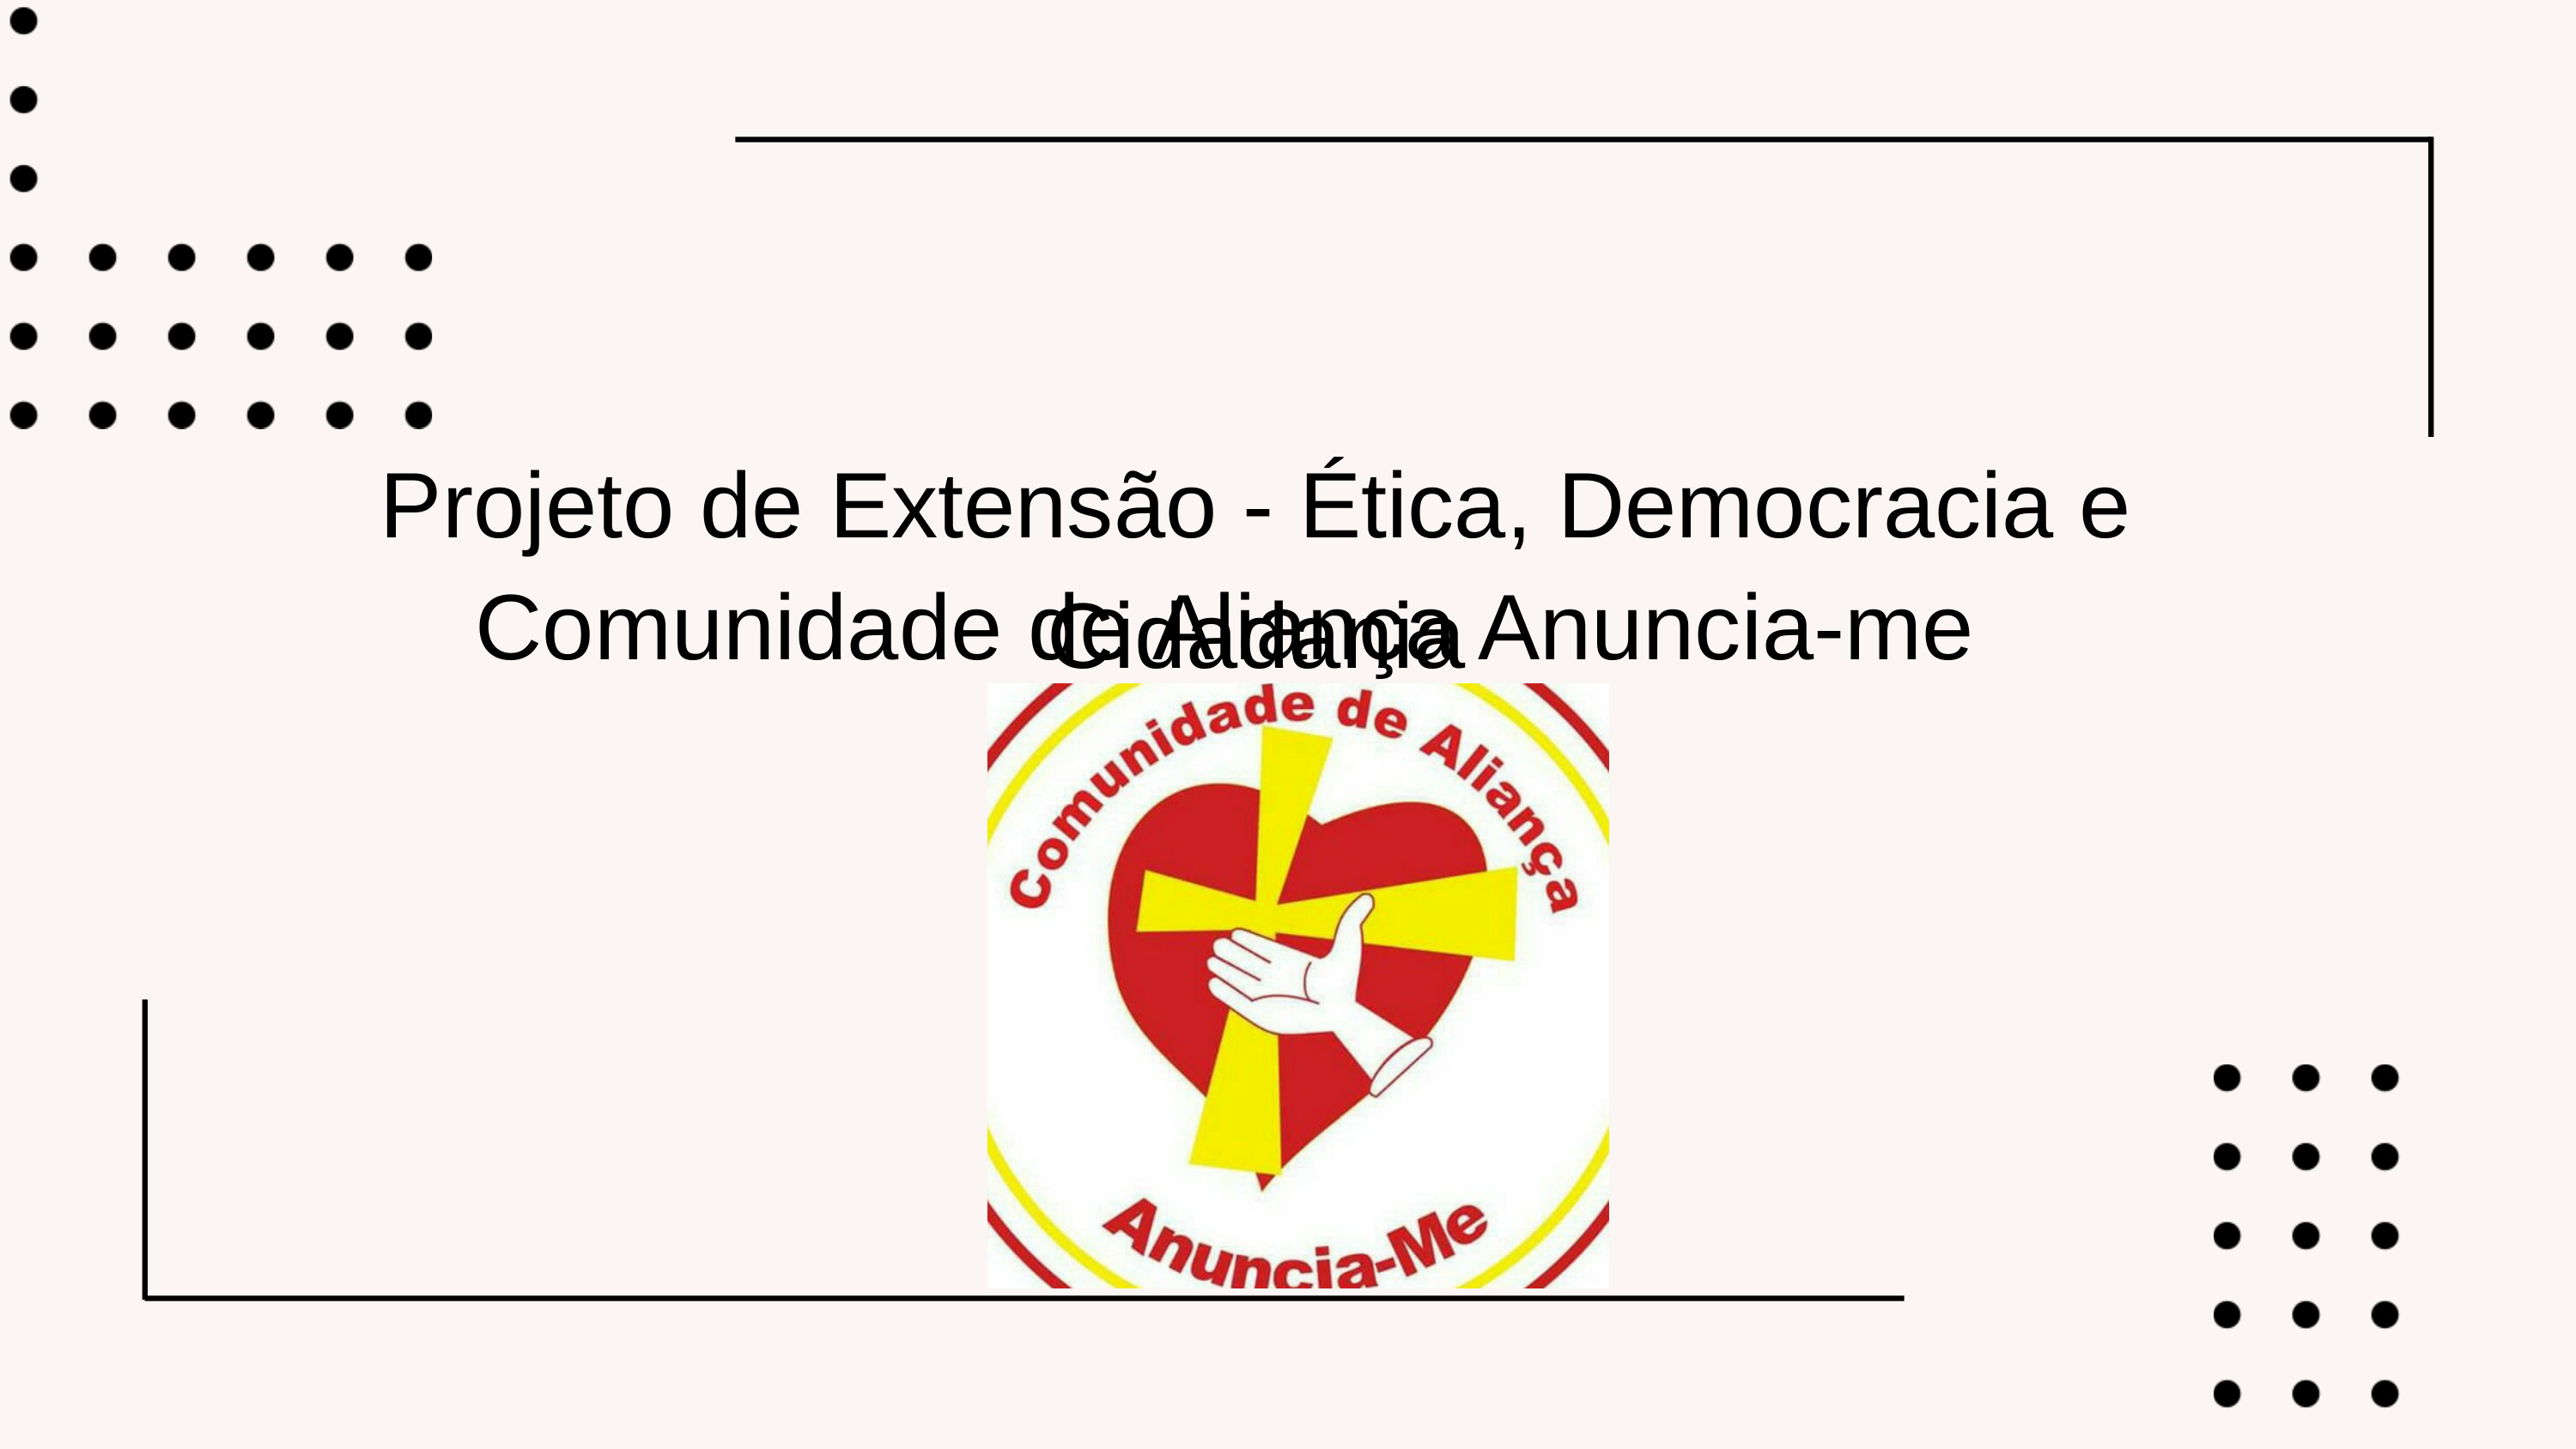

Projeto de Extensão - Ética, Democracia e Cidadania
Comunidade de Aliança Anuncia-me